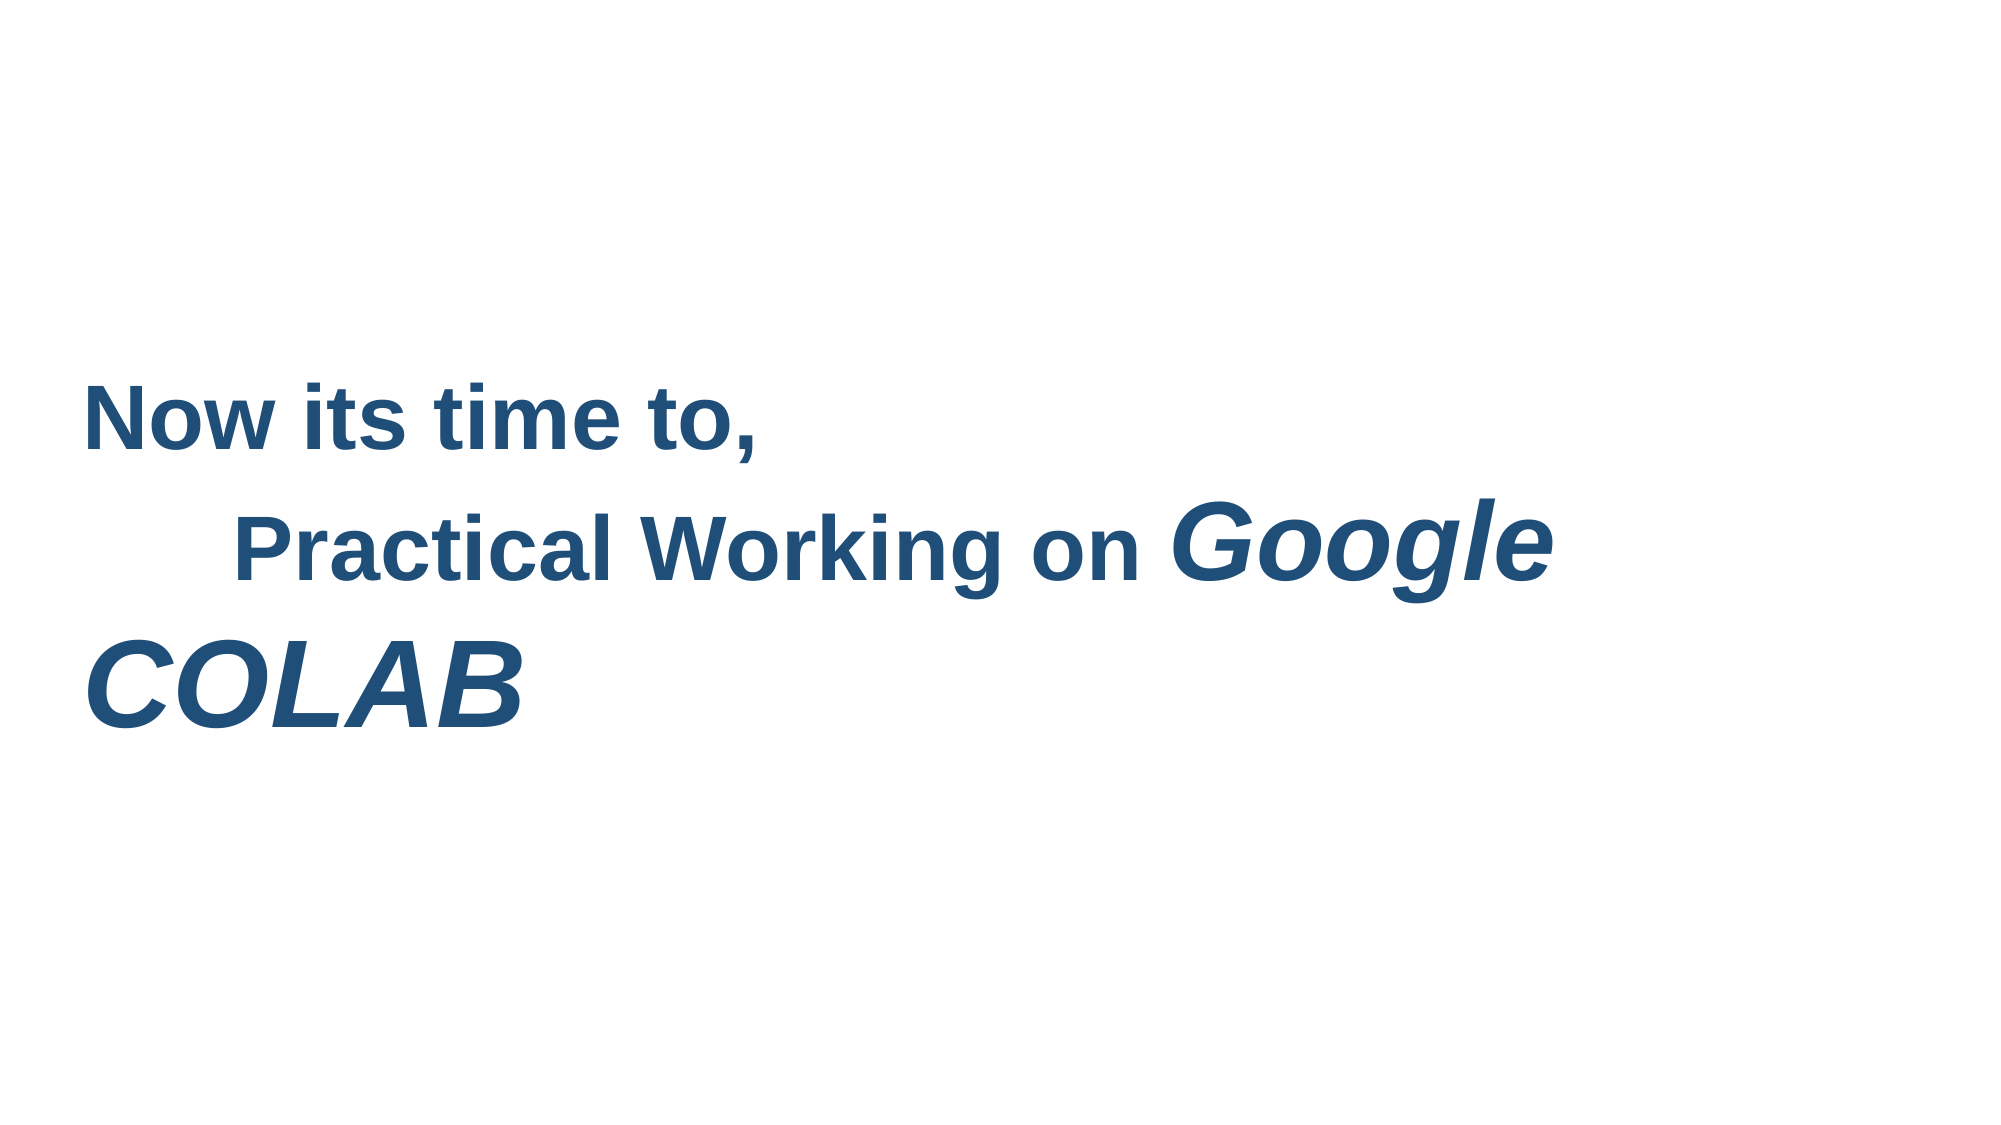

Now its time to,
	Practical Working on Google COLAB